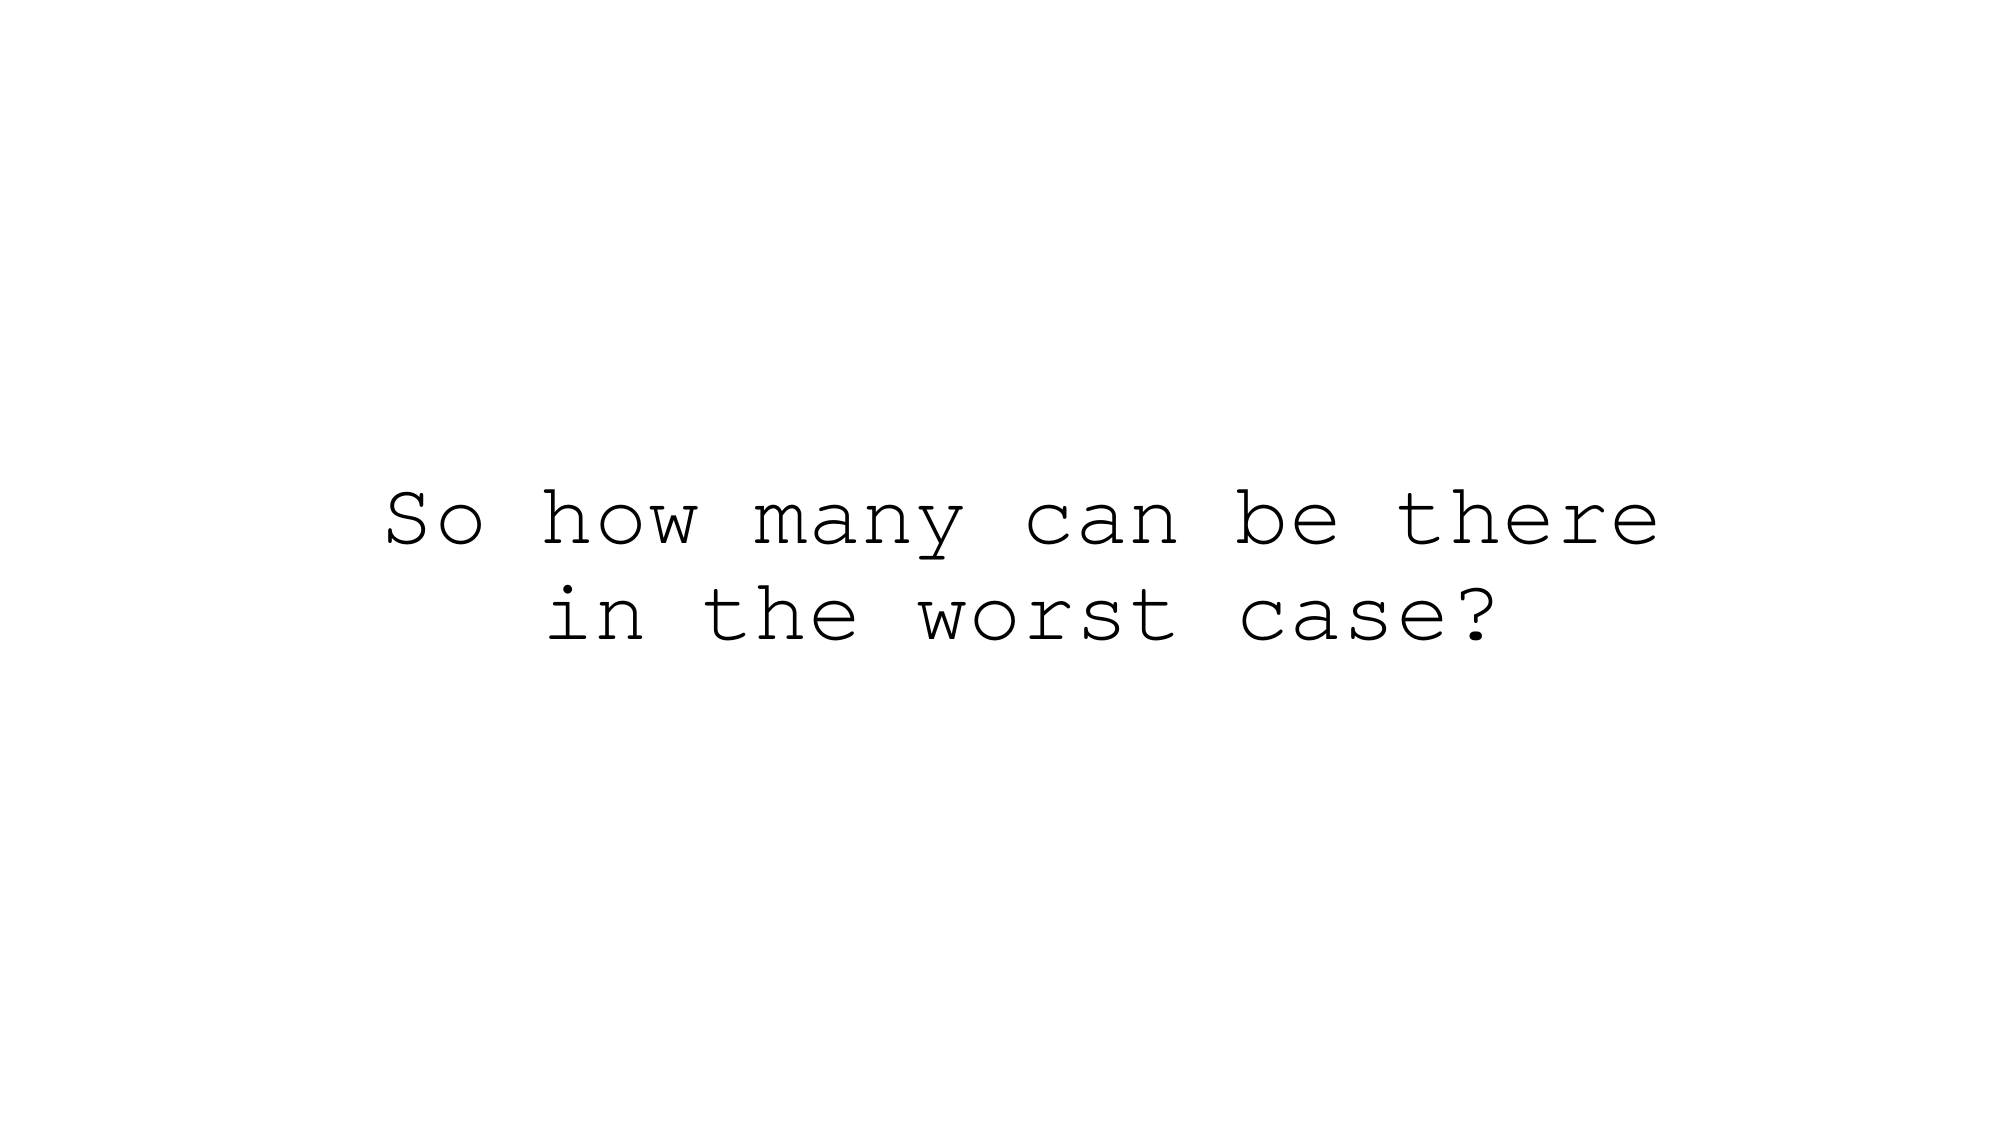

# So how many can be there in the worst case?